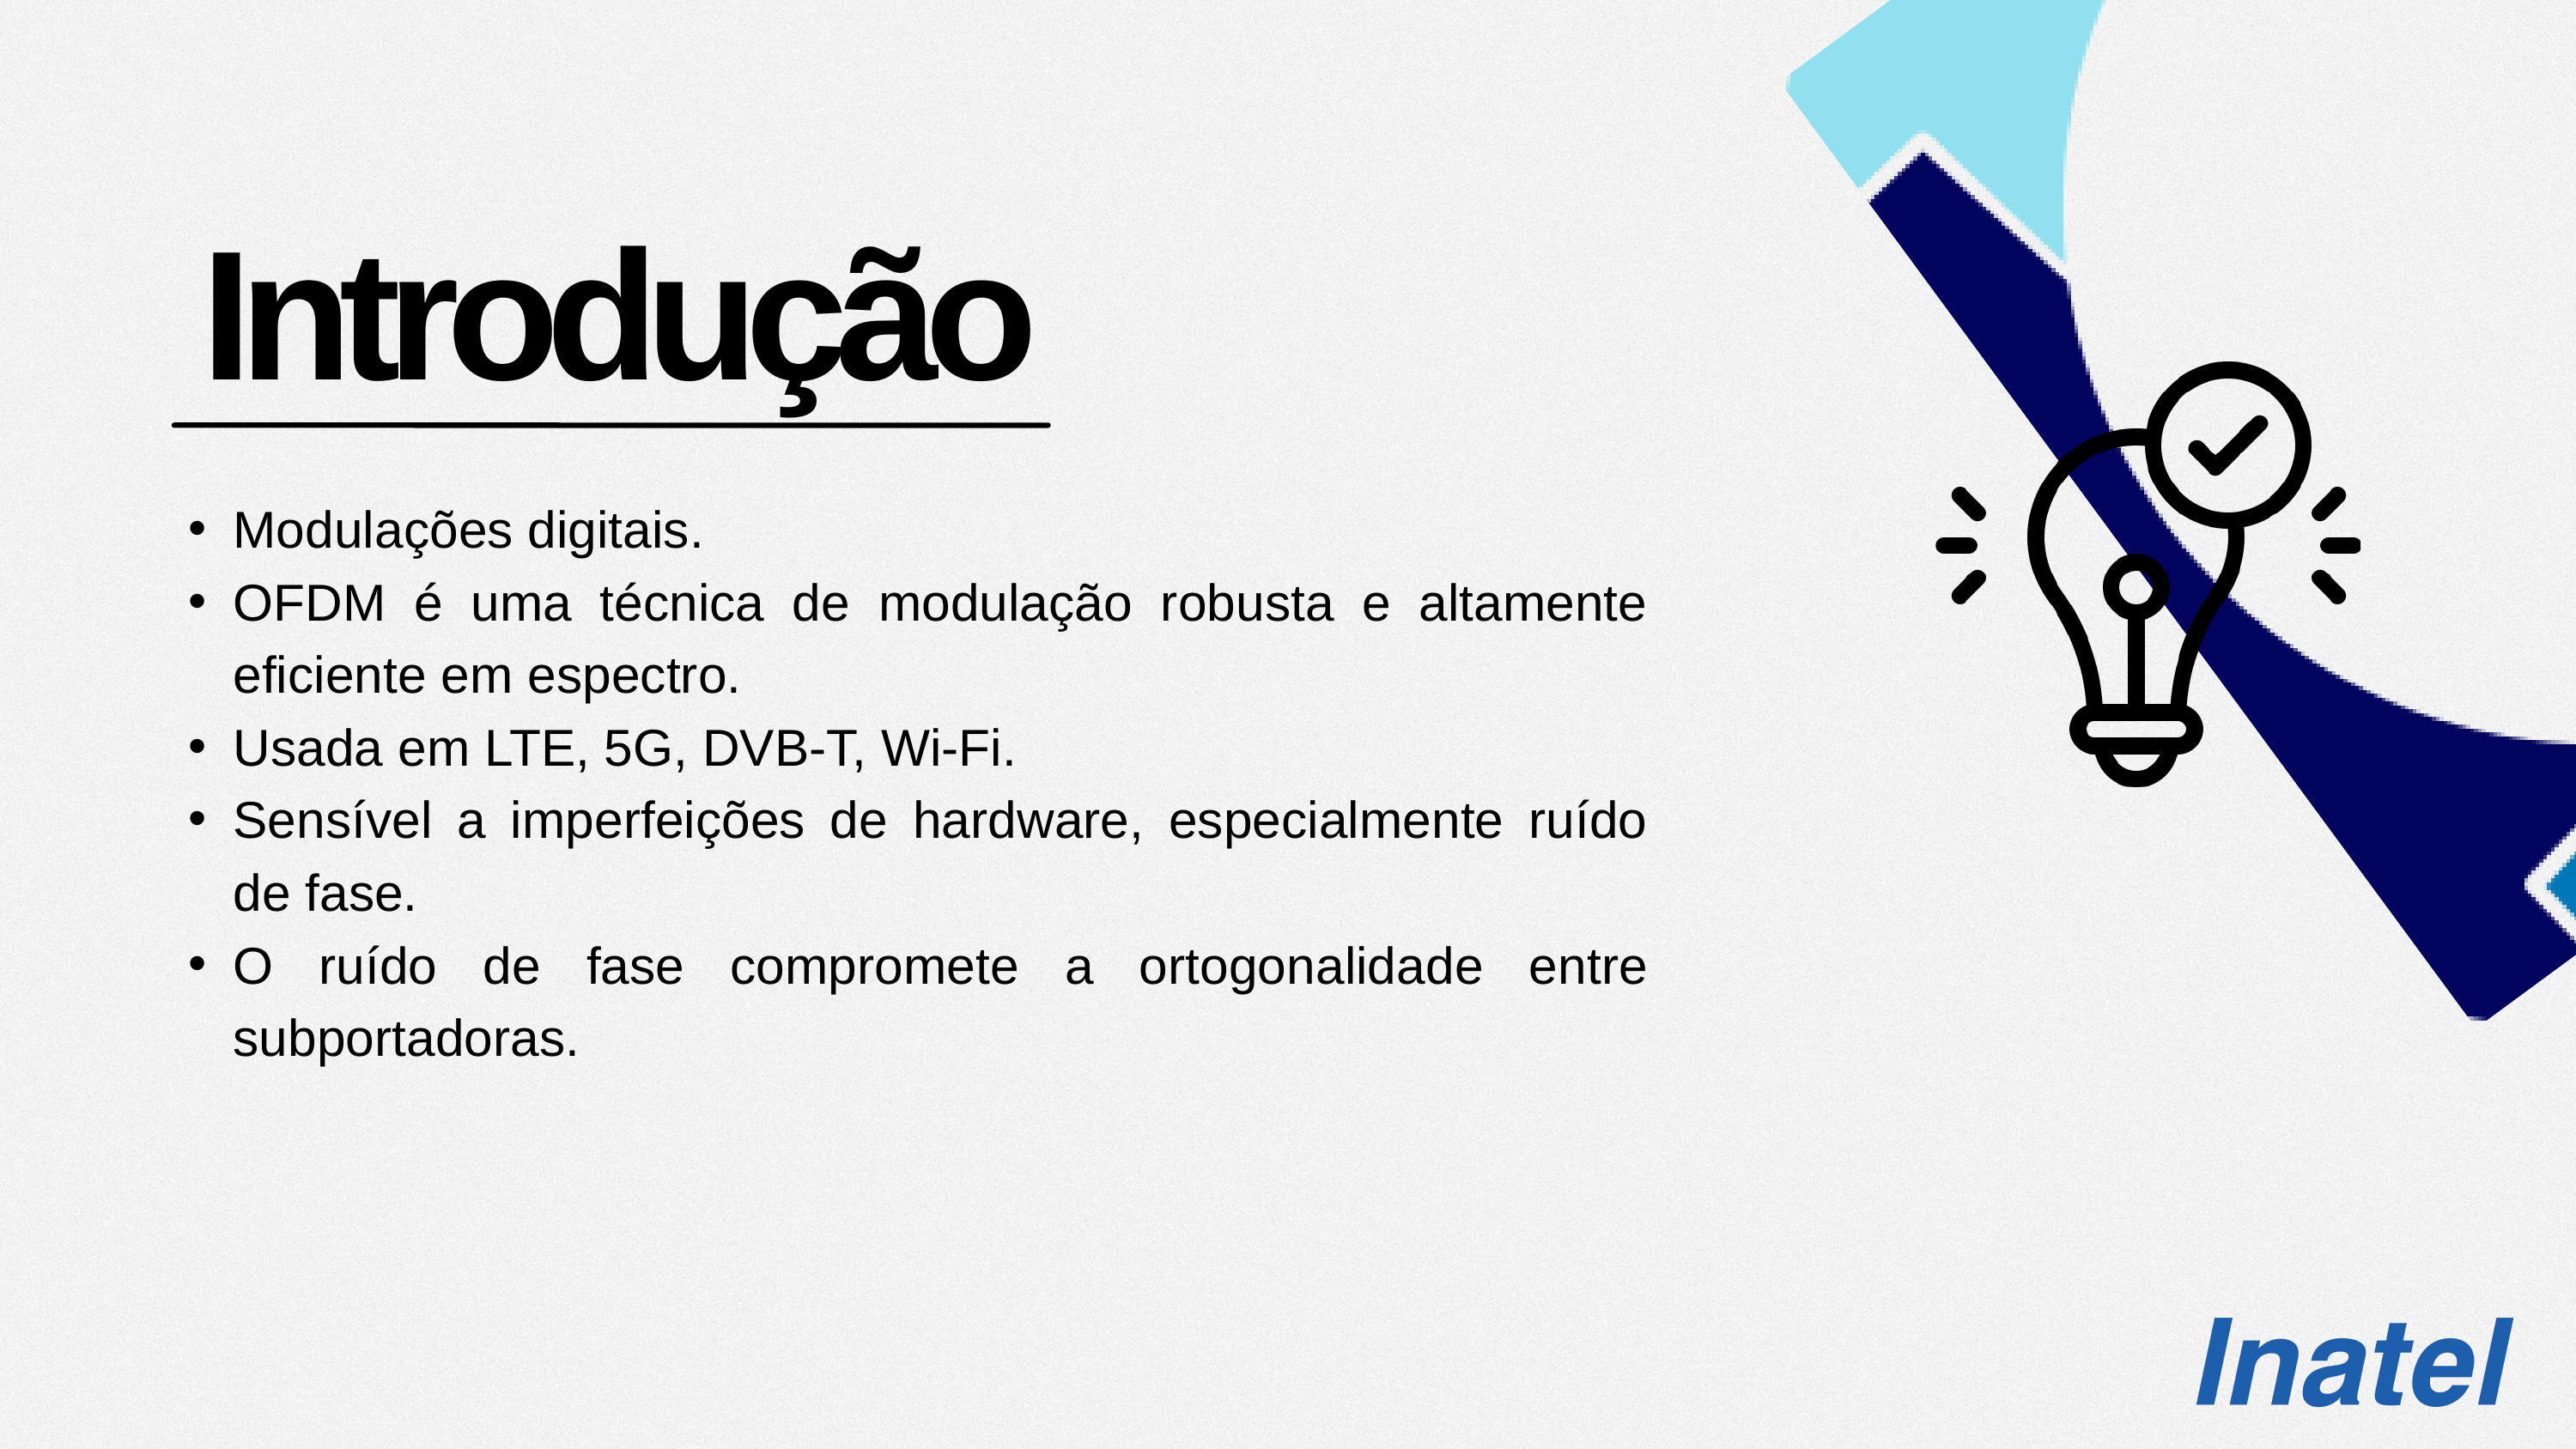

Introdução

Modulações digitais.
OFDM é uma técnica de modulação robusta e altamente eficiente em espectro.
Usada em LTE, 5G, DVB-T, Wi-Fi.
Sensível a imperfeições de hardware, especialmente ruído de fase.
O ruído de fase compromete a ortogonalidade entre subportadoras.